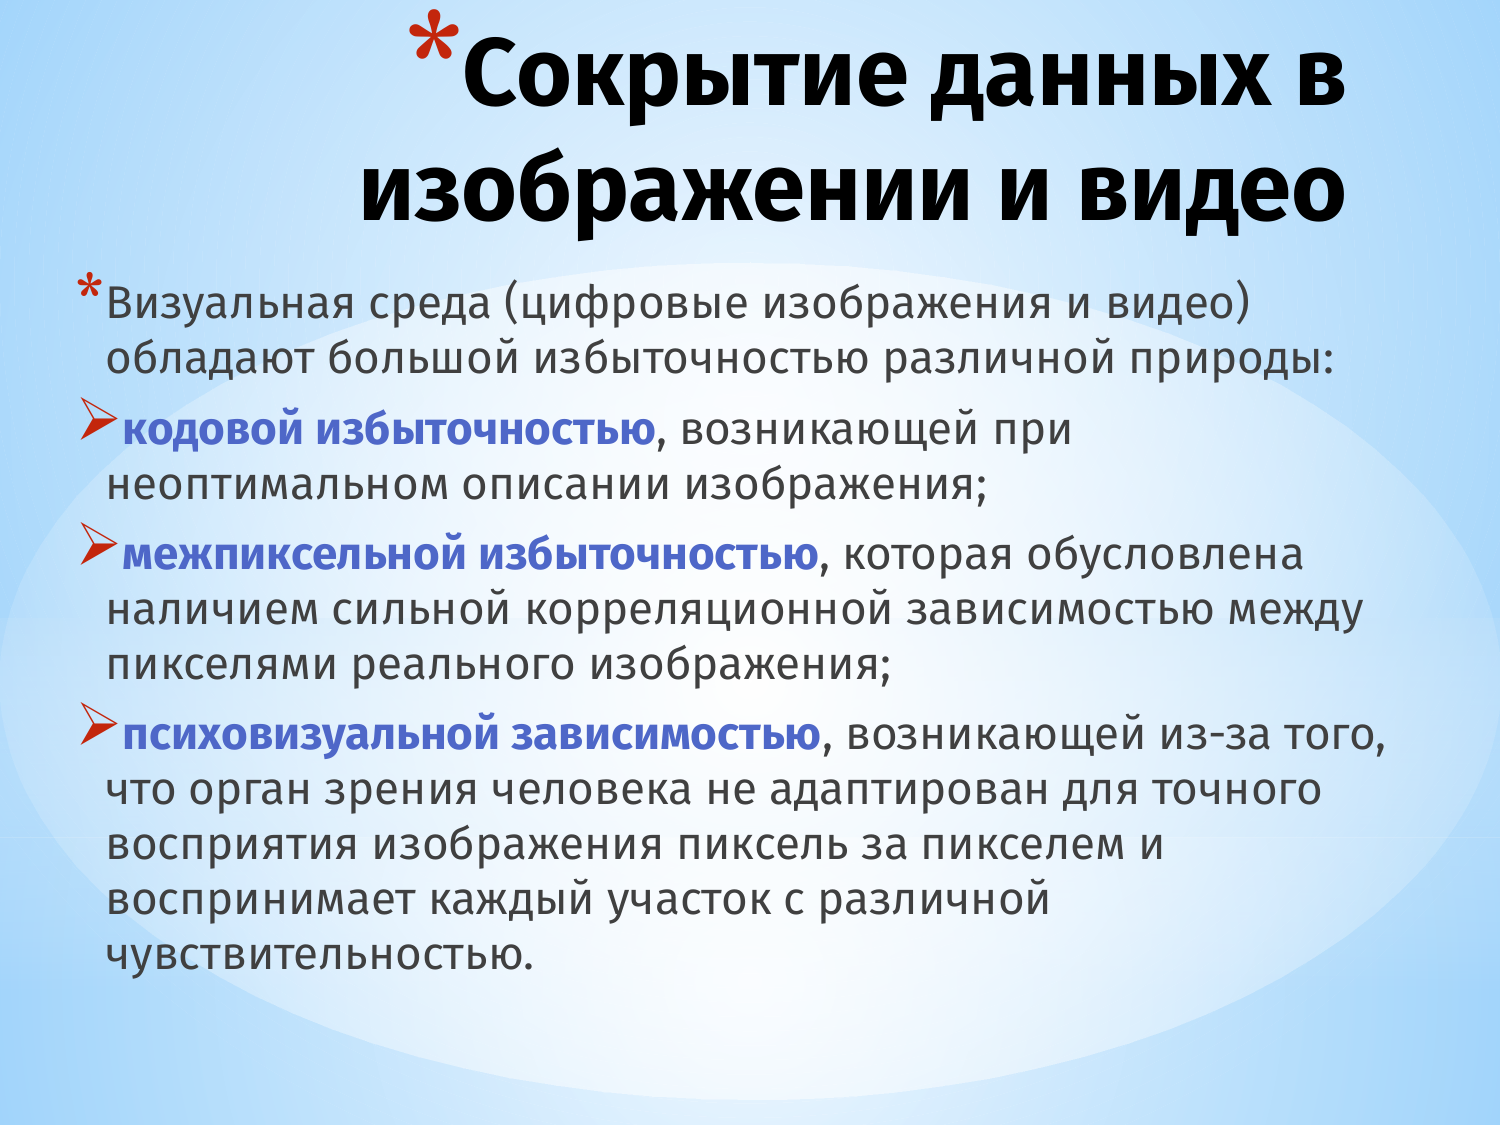

# Сокрытие данных в изображении и видео
Визуальная среда (цифровые изображения и видео) обладают большой избыточностью различной природы:
кодовой избыточностью, возникающей при неоптимальном описании изображения;
межпиксельной избыточностью, которая обусловлена наличием сильной корреляционной зависимостью между пикселями реального изображения;
психовизуальной зависимостью, возникающей из-за того, что орган зрения человека не адаптирован для точного восприятия изображения пиксель за пикселем и воспринимает каждый участок с различной чувствительностью.